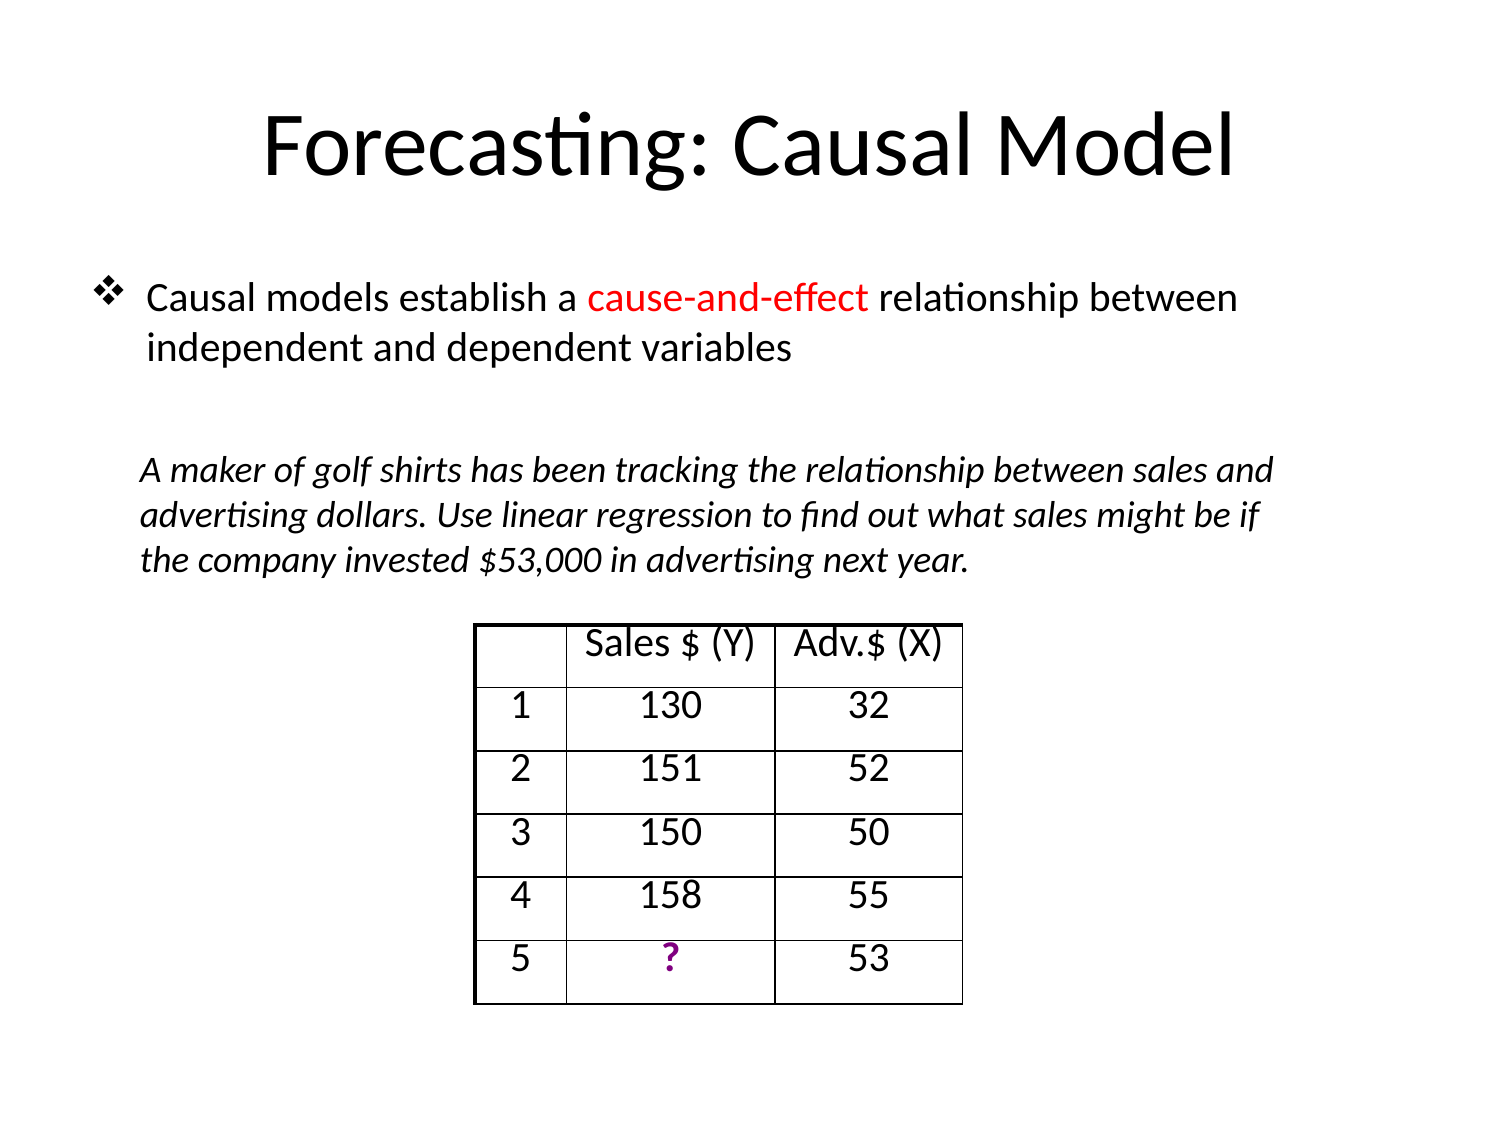

# Forecasting: Causal Model
Causal models establish a cause-and-effect relationship between independent and dependent variables
A maker of golf shirts has been tracking the relationship between sales and advertising dollars. Use linear regression to find out what sales might be if the company invested $53,000 in advertising next year.
|  | Sales $ (Y) | Adv.$ (X) |
| --- | --- | --- |
| 1 | 130 | 32 |
| 2 | 151 | 52 |
| 3 | 150 | 50 |
| 4 | 158 | 55 |
| 5 | ? | 53 |